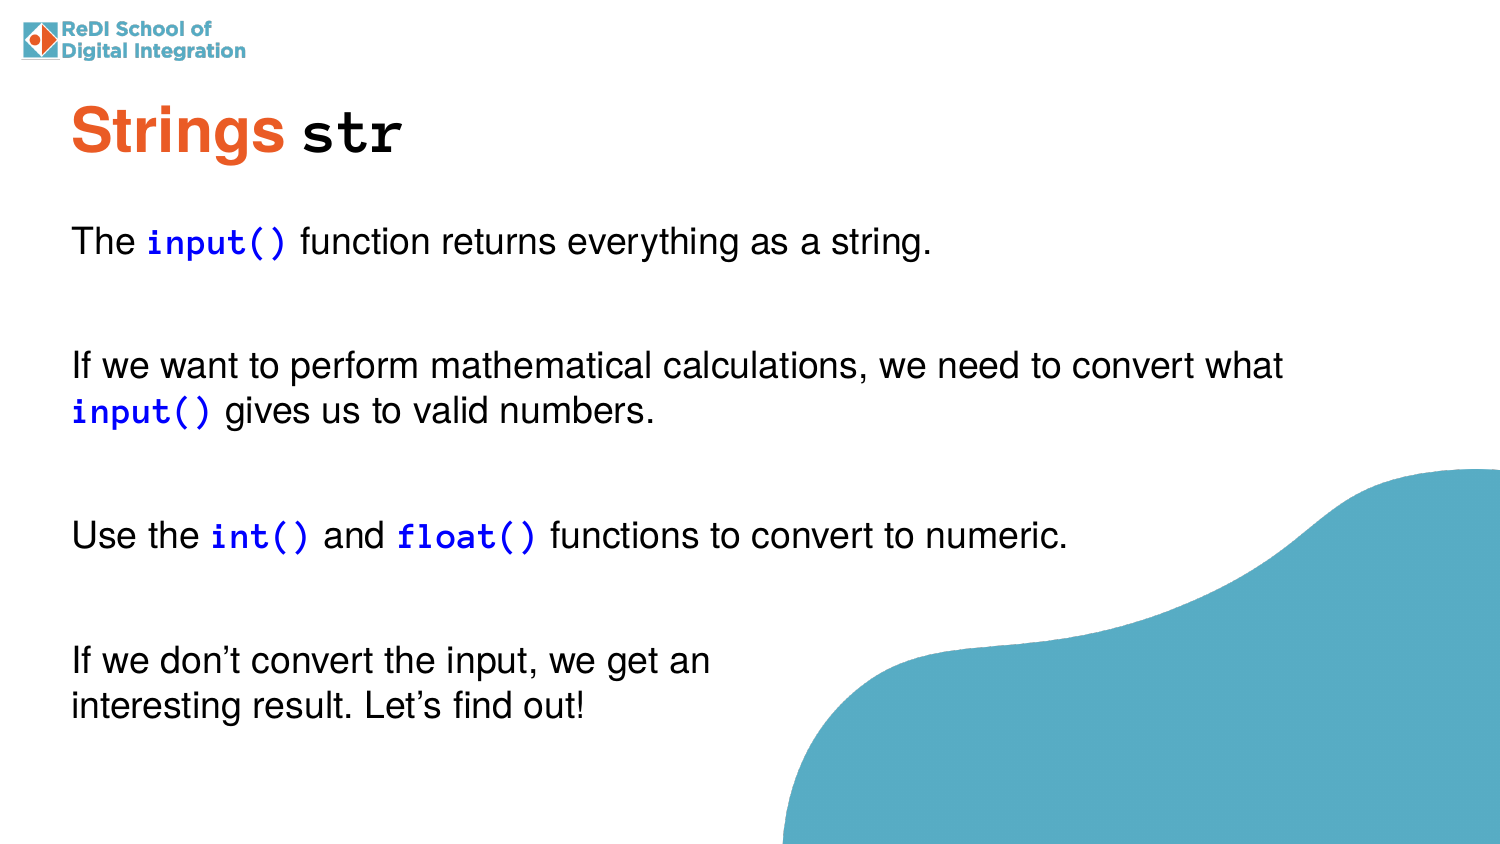

Strings str
The input() function returns everything as a string.
If we want to perform mathematical calculations, we need to convert what input() gives us to valid numbers.
Use the int() and float() functions to convert to numeric.
If we don’t convert the input, we get an interesting result. Let’s find out!